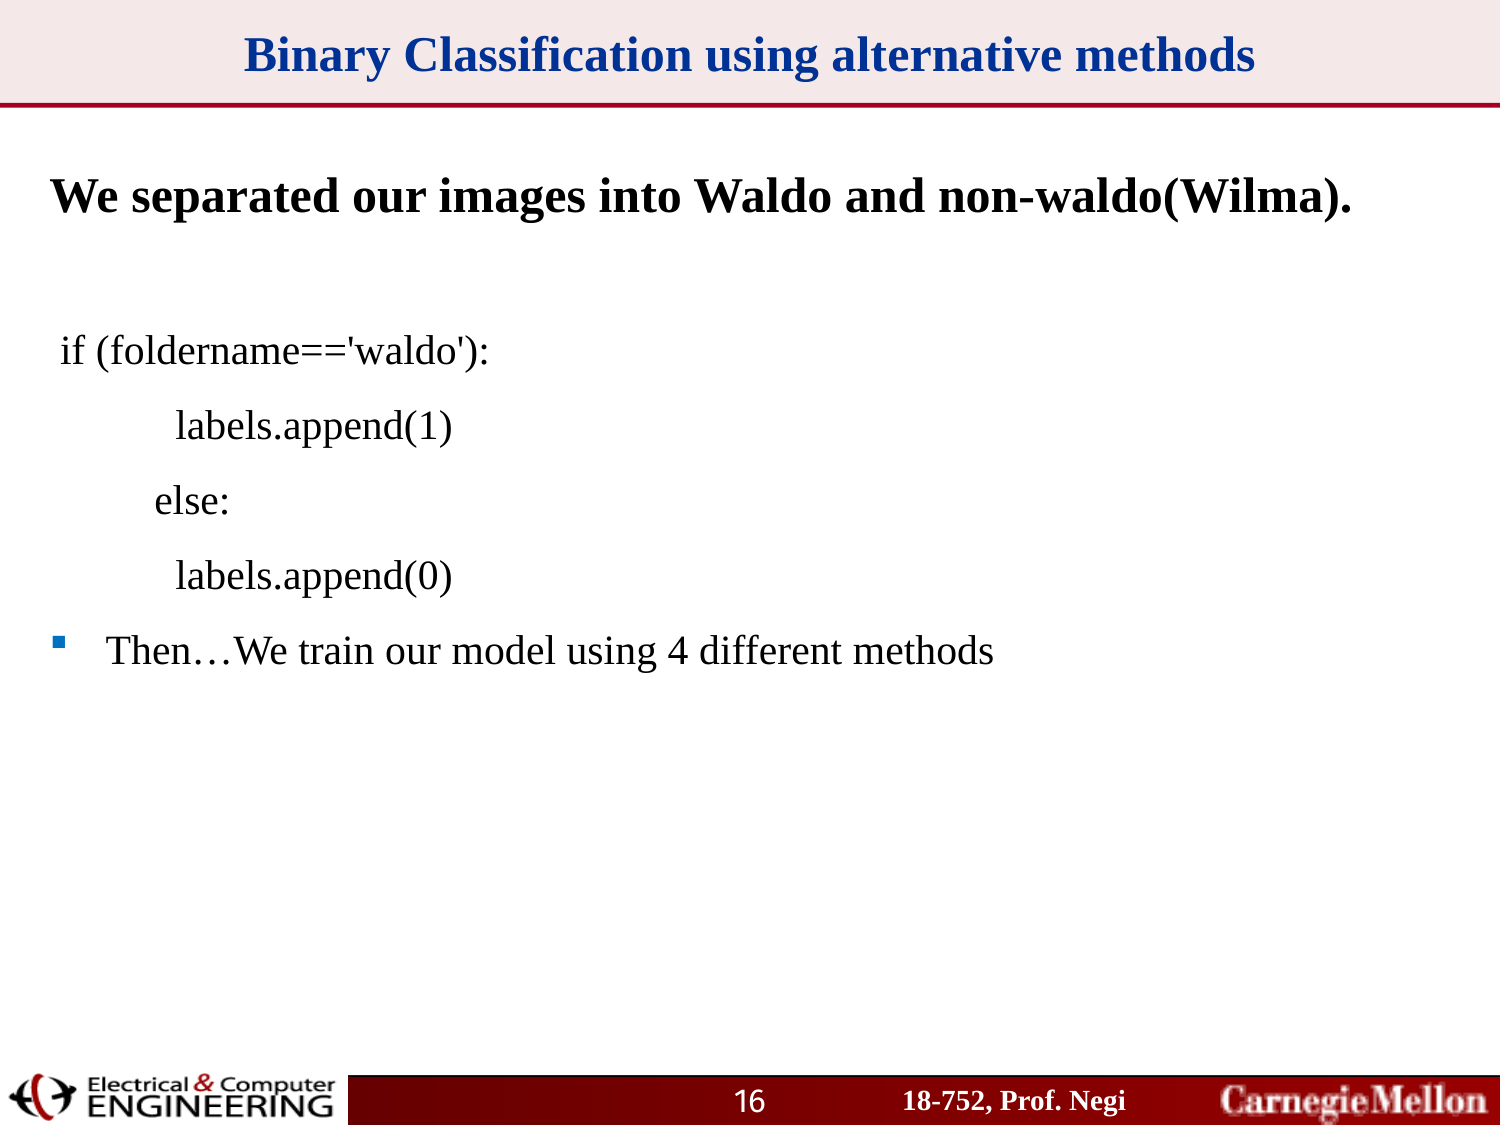

# Binary Classification using alternative methods
We separated our images into Waldo and non-waldo(Wilma).

 if (foldername=='waldo'):
            labels.append(1)
          else:
            labels.append(0)
Then…We train our model using 4 different methods